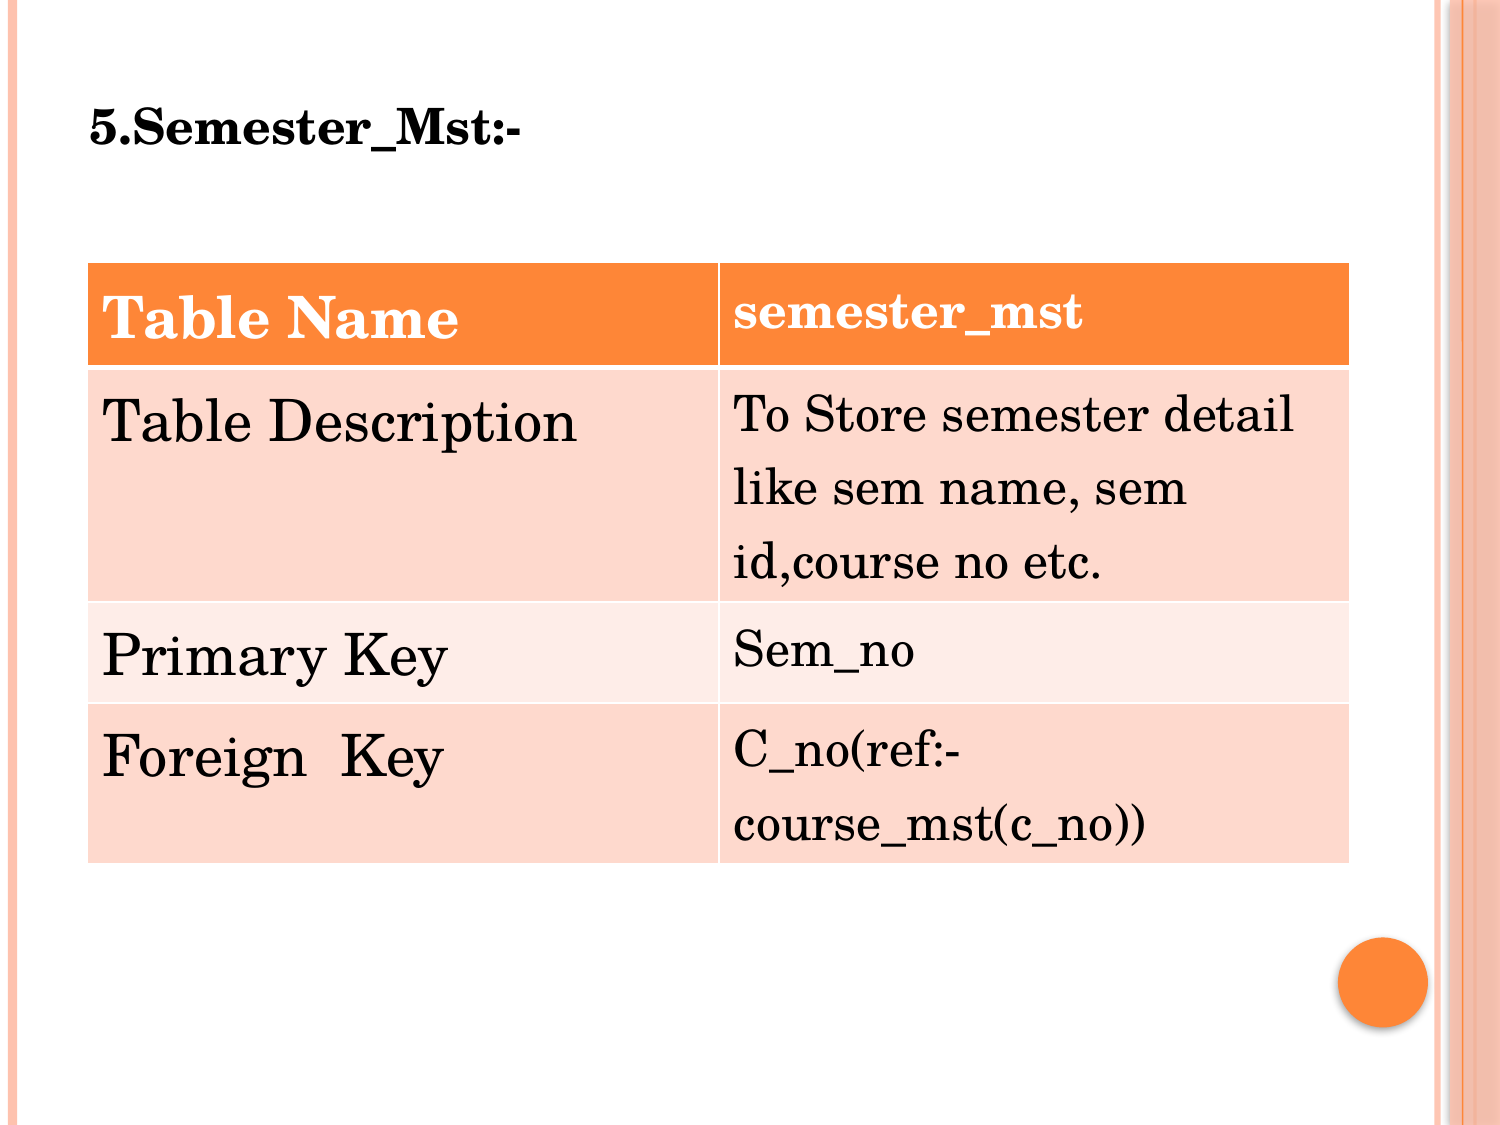

5.Semester_Mst:-

| Table Name | semester\_mst |
| --- | --- |
| Table Description | To Store semester detail like sem name, sem id,course no etc. |
| Primary Key | Sem\_no |
| Foreign Key | C\_no(ref:-course\_mst(c\_no)) |